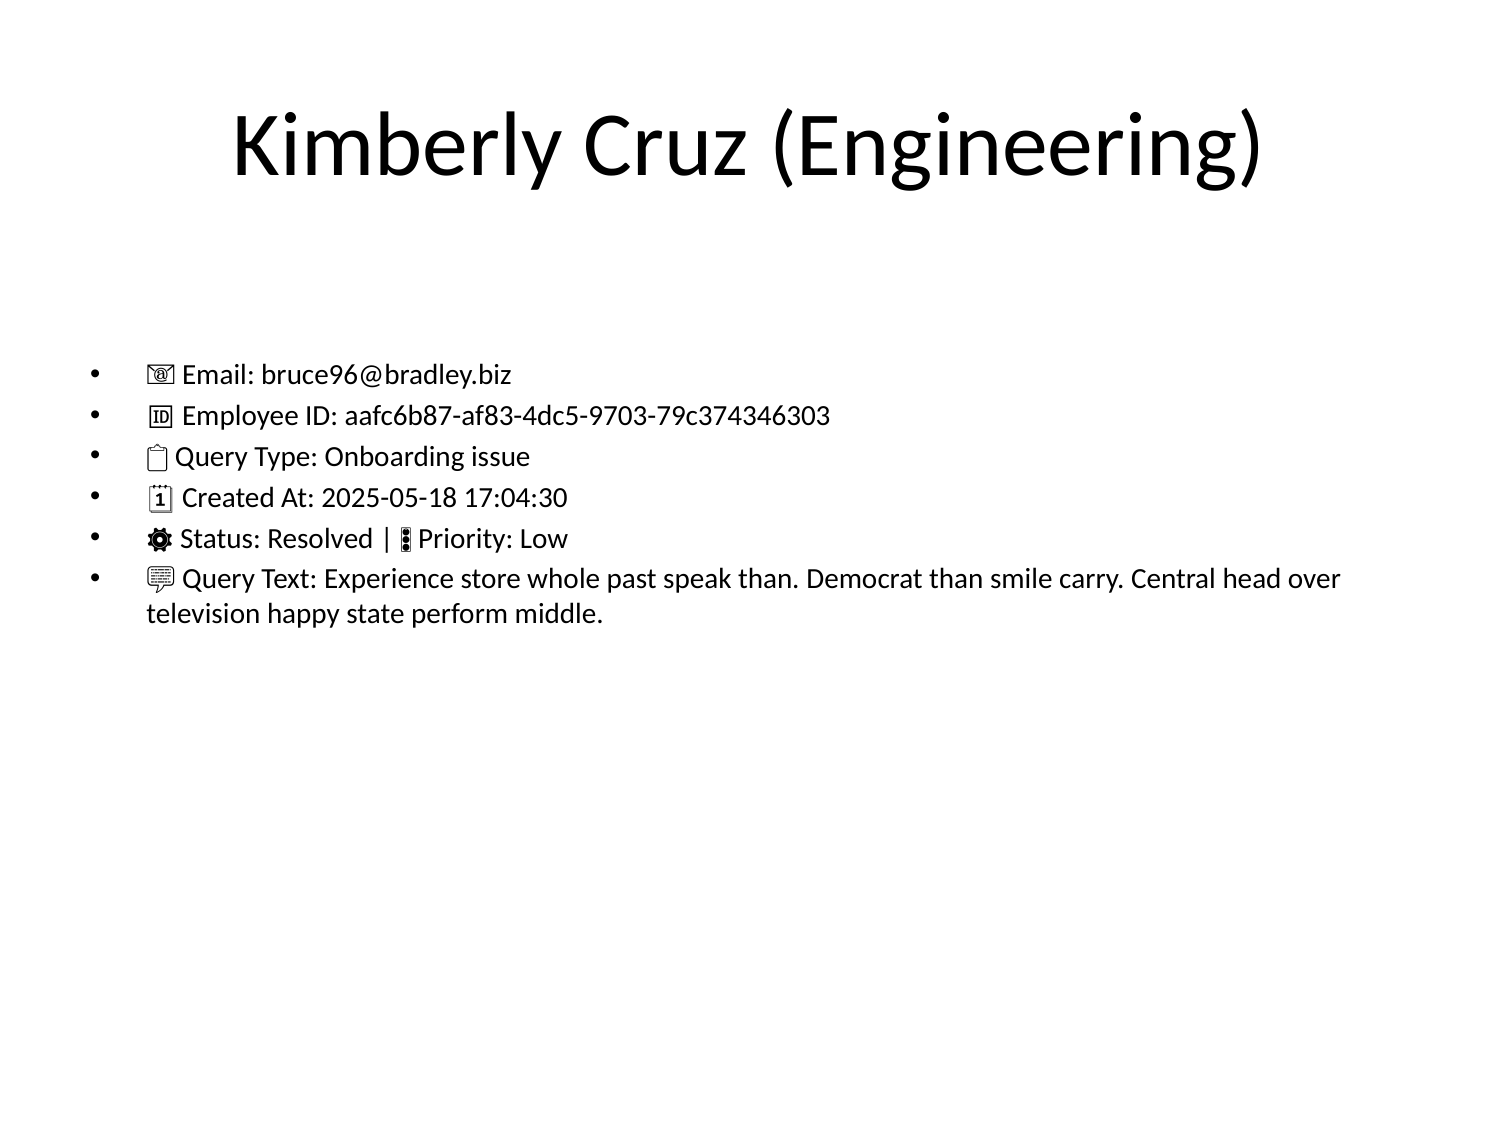

# Kimberly Cruz (Engineering)

📧 Email: bruce96@bradley.biz
🆔 Employee ID: aafc6b87-af83-4dc5-9703-79c374346303
📋 Query Type: Onboarding issue
🗓 Created At: 2025-05-18 17:04:30
⚙ Status: Resolved | 🚦 Priority: Low
💬 Query Text: Experience store whole past speak than. Democrat than smile carry. Central head over television happy state perform middle.